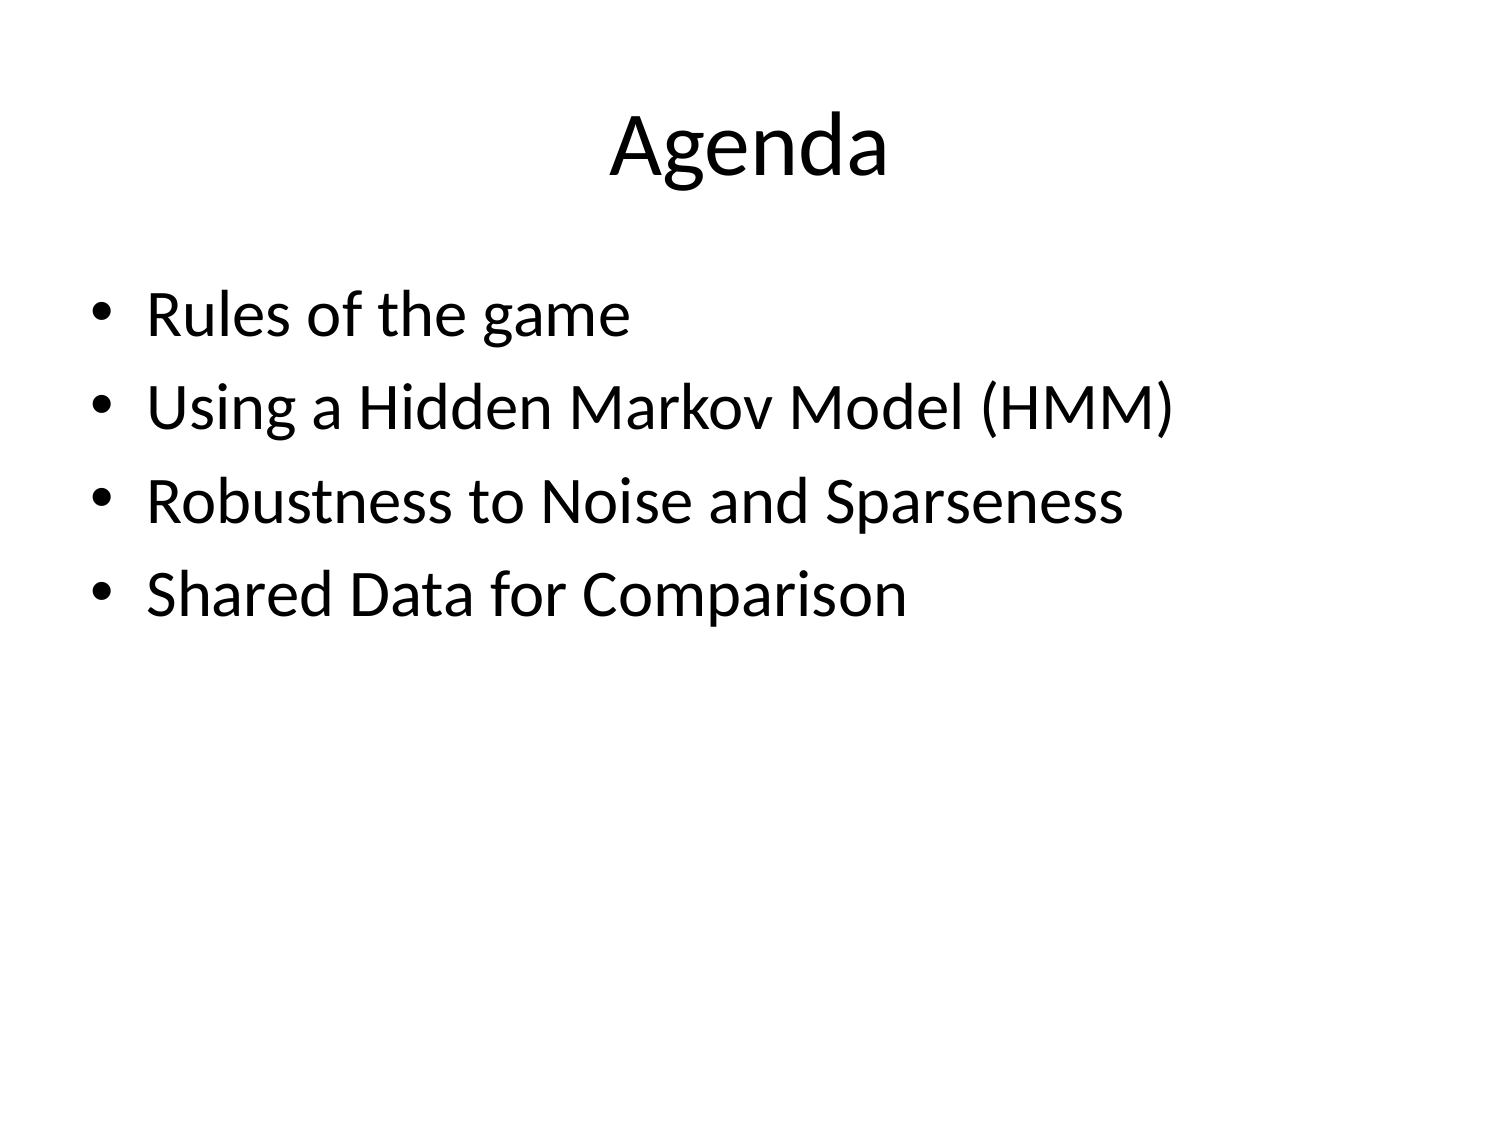

# Agenda
Rules of the game
Using a Hidden Markov Model (HMM)
Robustness to Noise and Sparseness
Shared Data for Comparison